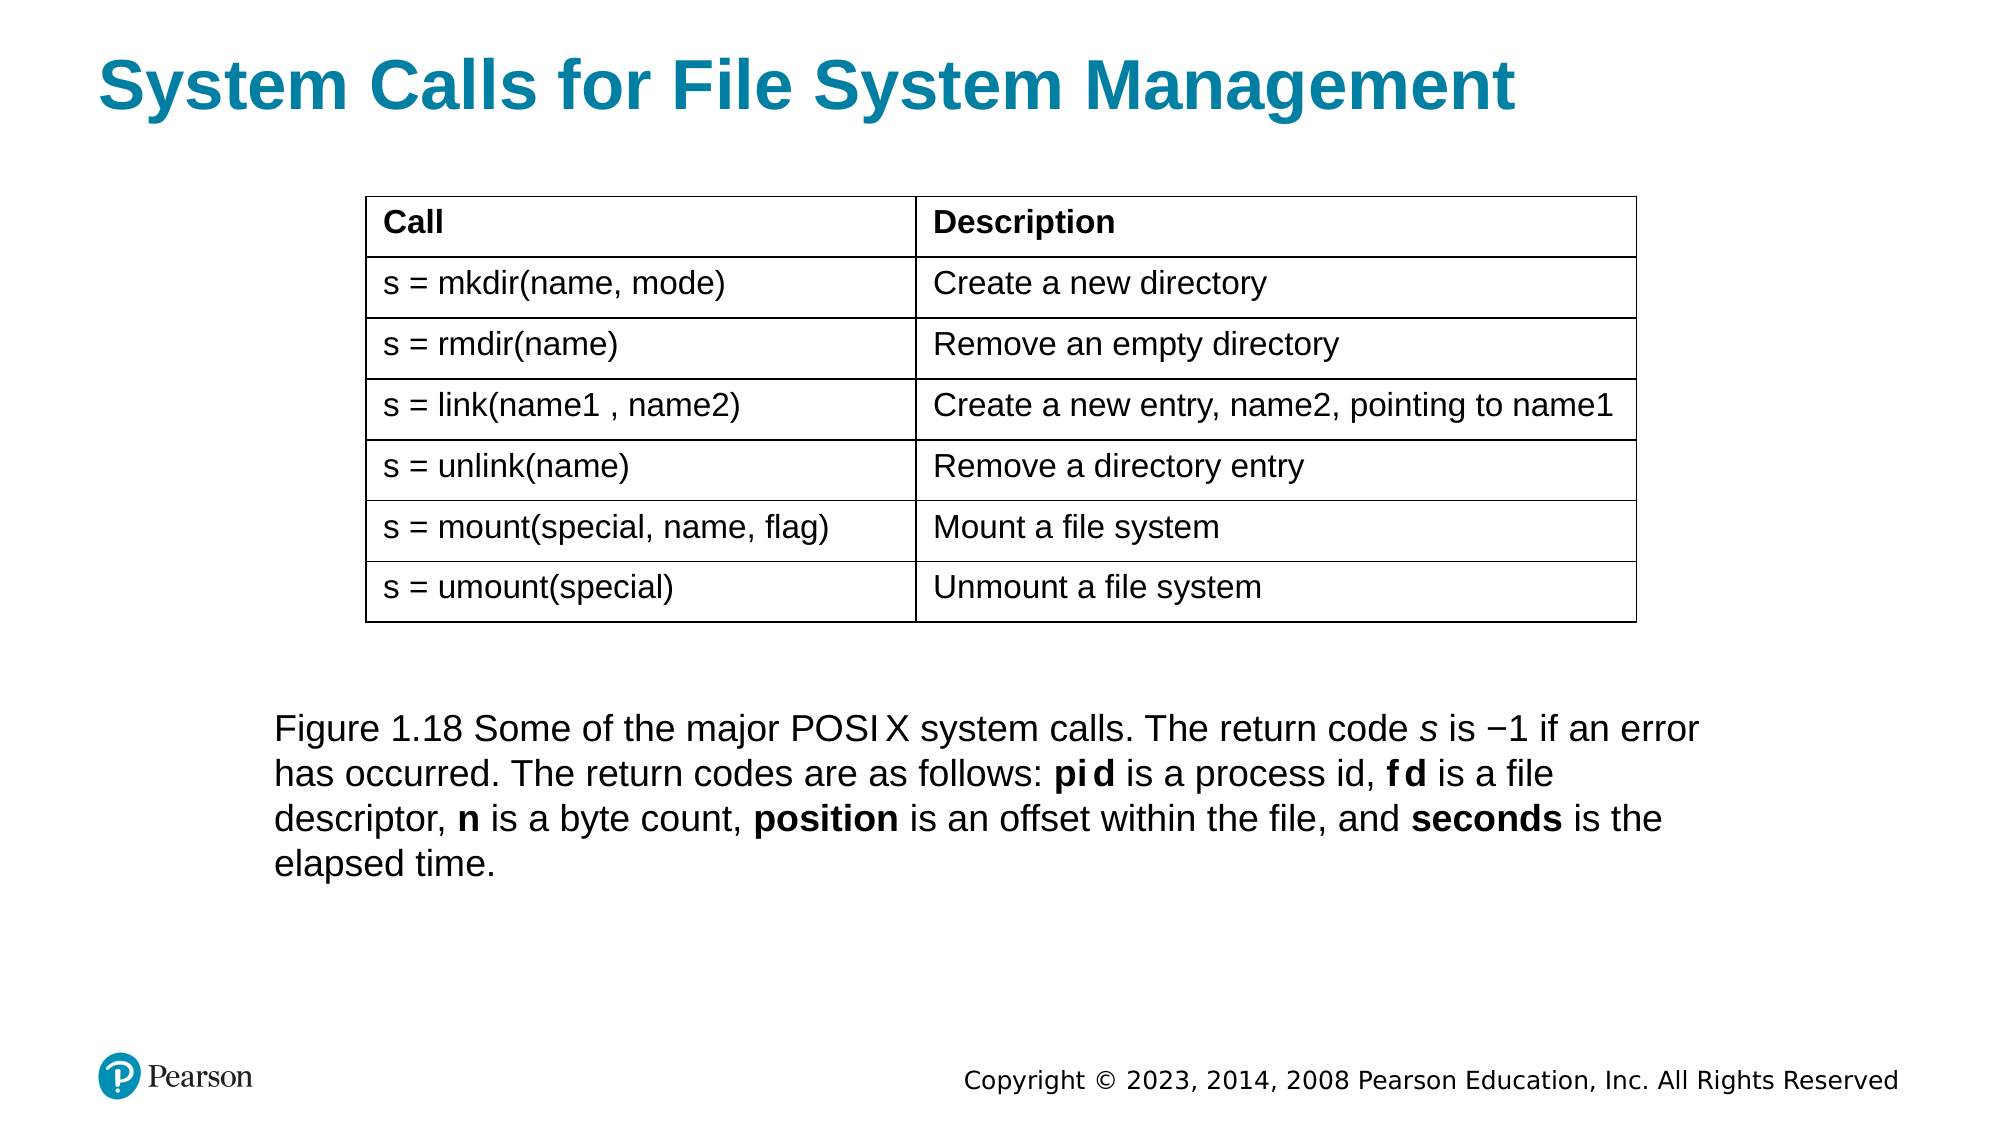

# System Calls for File System Management
| Call | Description |
| --- | --- |
| s = mkdir(name, mode) | Create a new directory |
| s = rmdir(name) | Remove an empty directory |
| s = link(name1 , name2) | Create a new entry, name2, pointing to name1 |
| s = unlink(name) | Remove a directory entry |
| s = mount(special, name, flag) | Mount a file system |
| s = umount(special) | Unmount a file system |
Figure 1.18 Some of the major P O S I X system calls. The return code s is −1 if an error has occurred. The return codes are as follows: p i d is a process id, f d is a file descriptor, n is a byte count, position is an offset within the file, and seconds is the elapsed time.